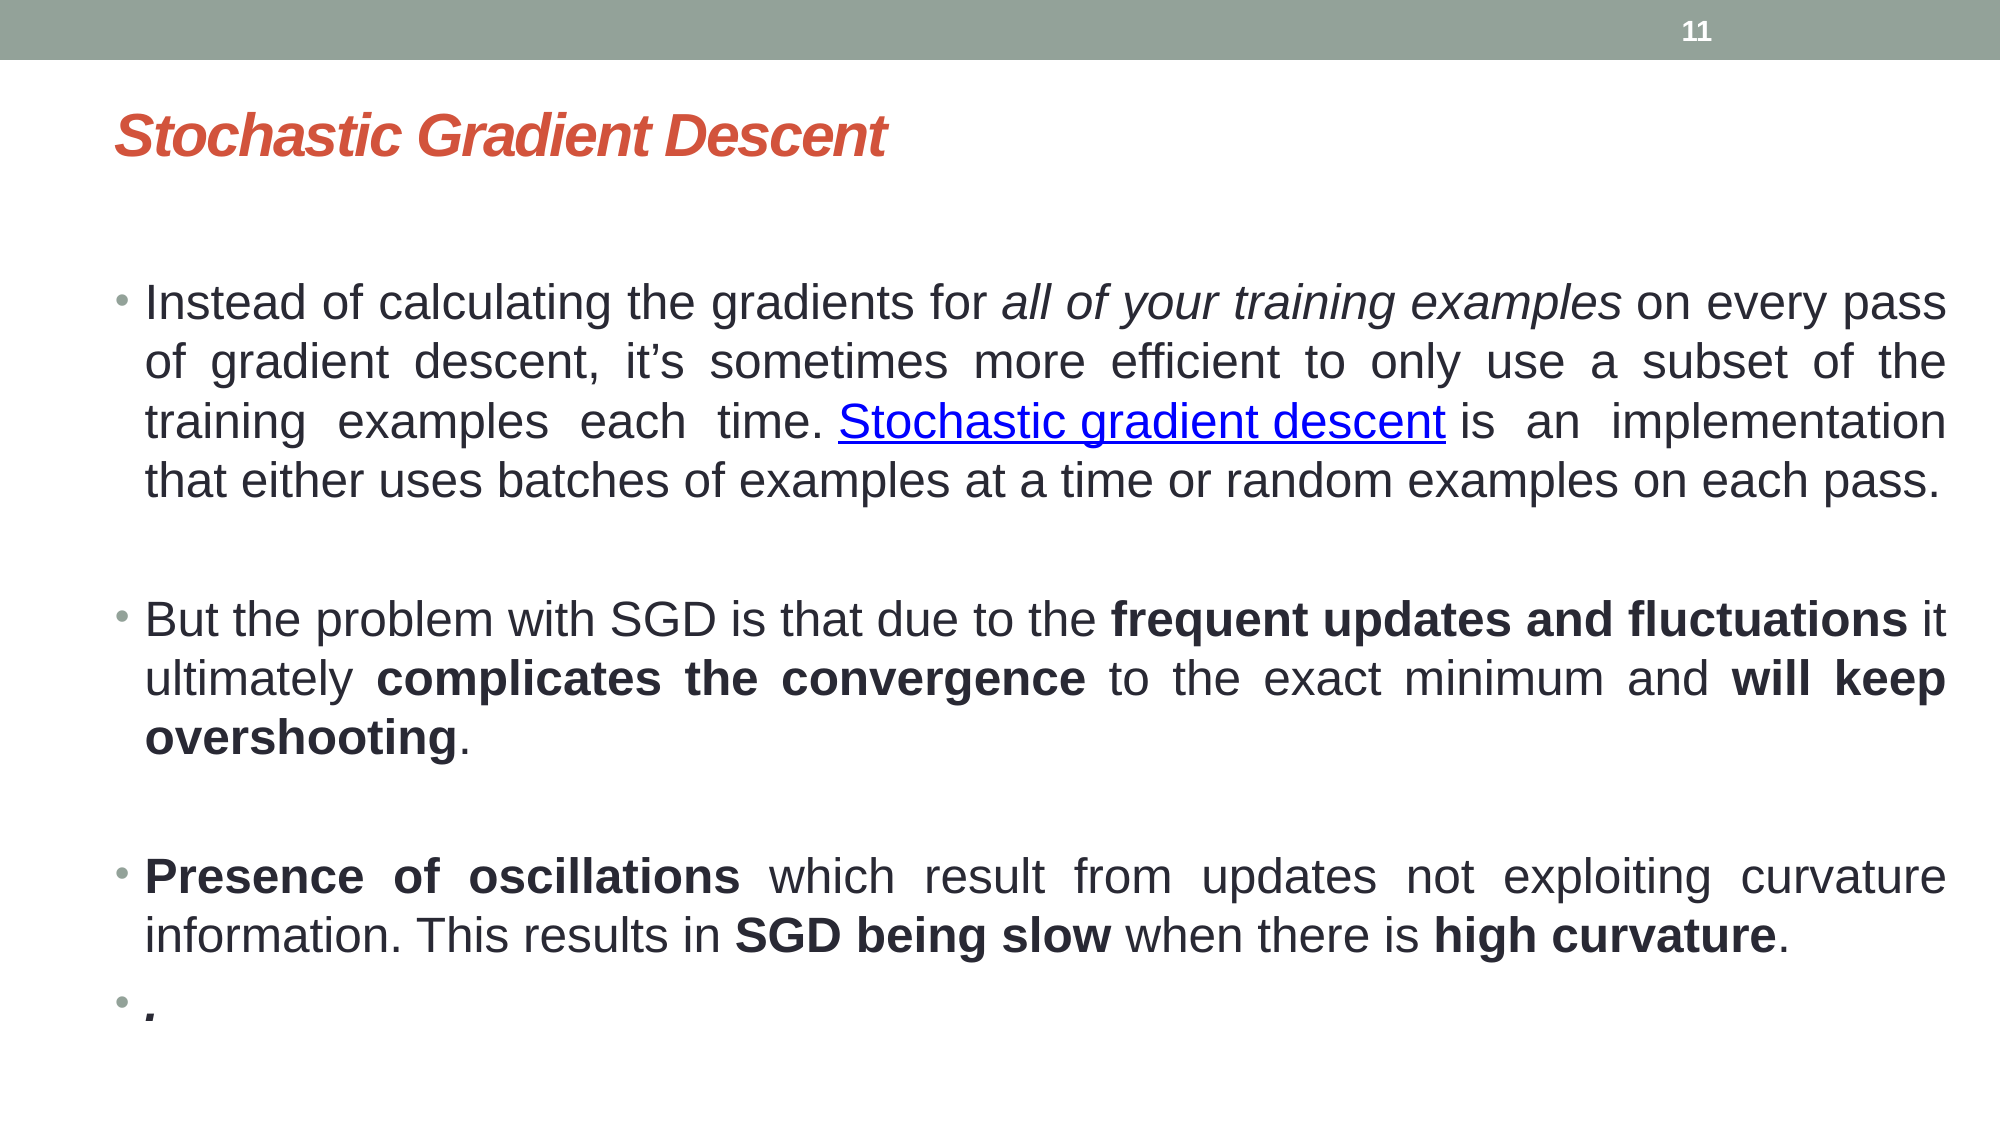

11
# Stochastic Gradient Descent
Instead of calculating the gradients for all of your training examples on every pass of gradient descent, it’s sometimes more efficient to only use a subset of the training examples each time. Stochastic gradient descent is an implementation that either uses batches of examples at a time or random examples on each pass.

But the problem with SGD is that due to the frequent updates and fluctuations it ultimately complicates the convergence to the exact minimum and will keep overshooting.

Presence of oscillations which result from updates not exploiting curvature information. This results in SGD being slow when there is high curvature.
.